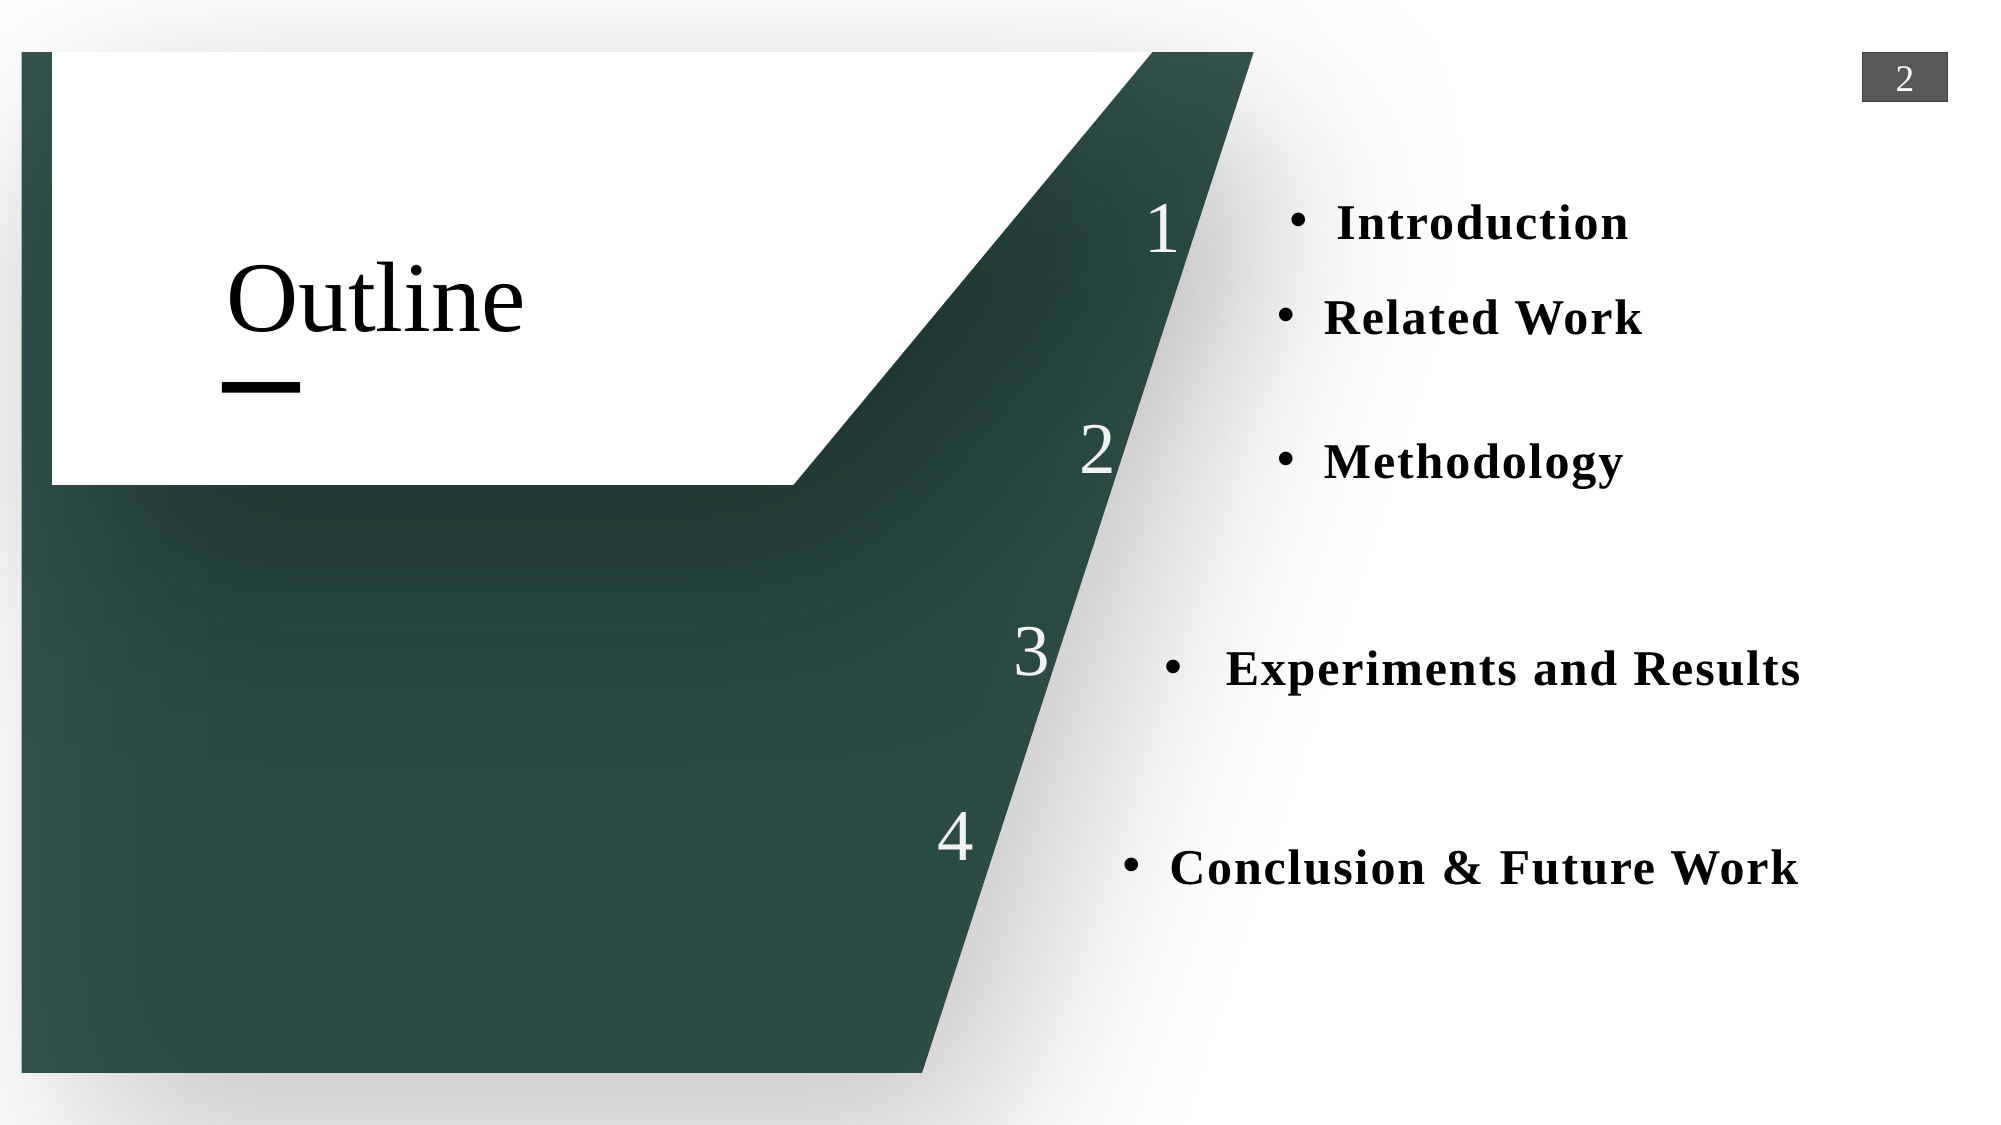

2
Introduction
1
Outline
Related Work

Methodology

2
3
 Experiments and Results
4
Conclusion & Future Work